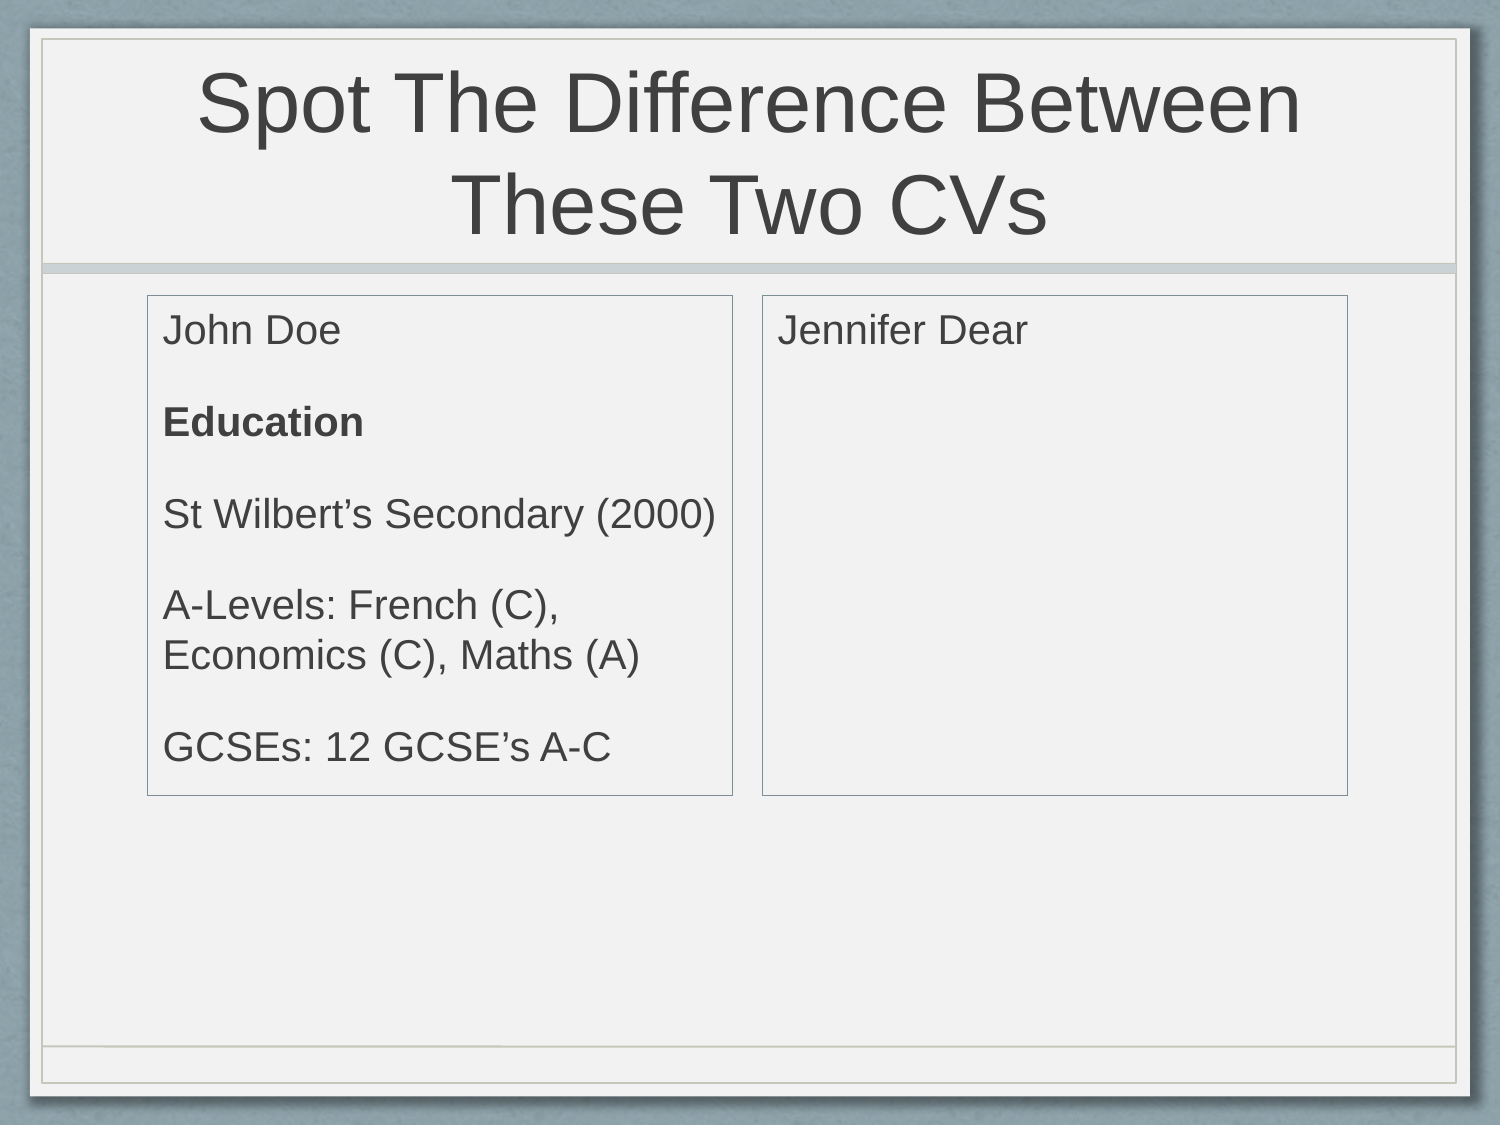

# Spot The Difference Between These Two CVs
John Doe
Education
St Wilbert’s Secondary (2000)
A-Levels: French (C), Economics (C), Maths (A)
GCSEs: 12 GCSE’s A-C
Jennifer Dear